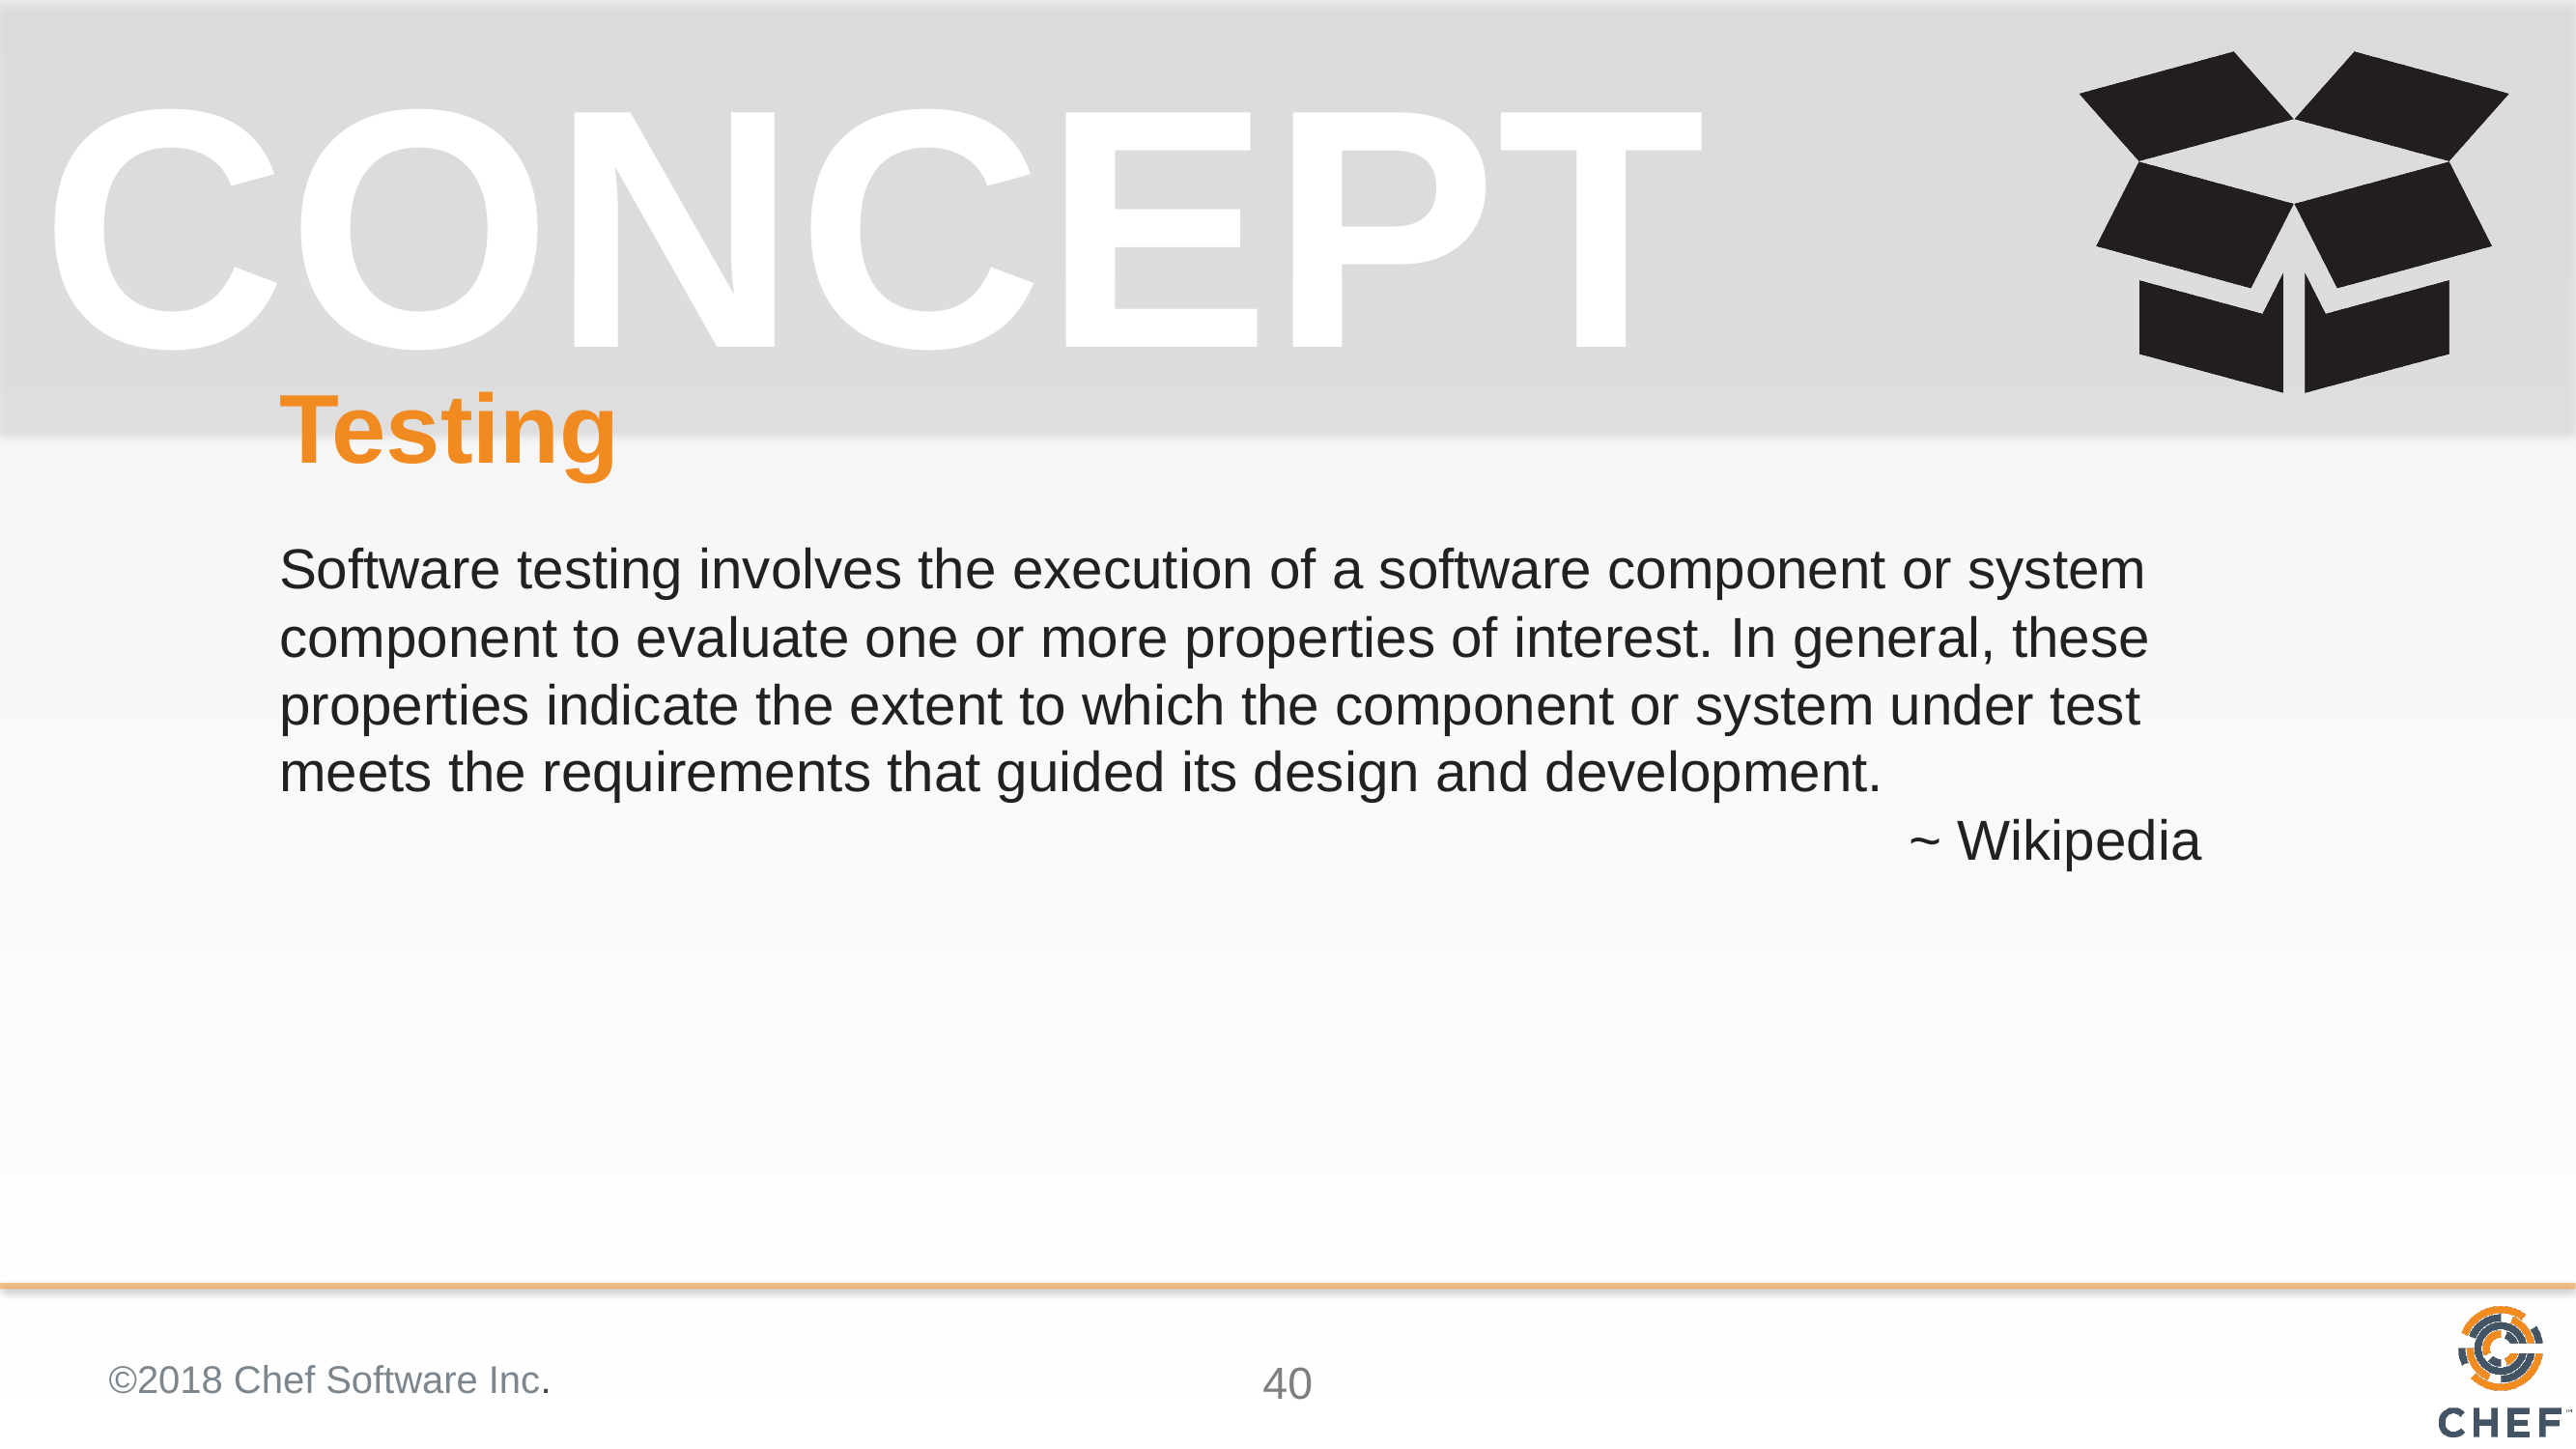

# Testing
Software testing involves the execution of a software component or system component to evaluate one or more properties of interest. In general, these properties indicate the extent to which the component or system under test meets the requirements that guided its design and development.
~ Wikipedia